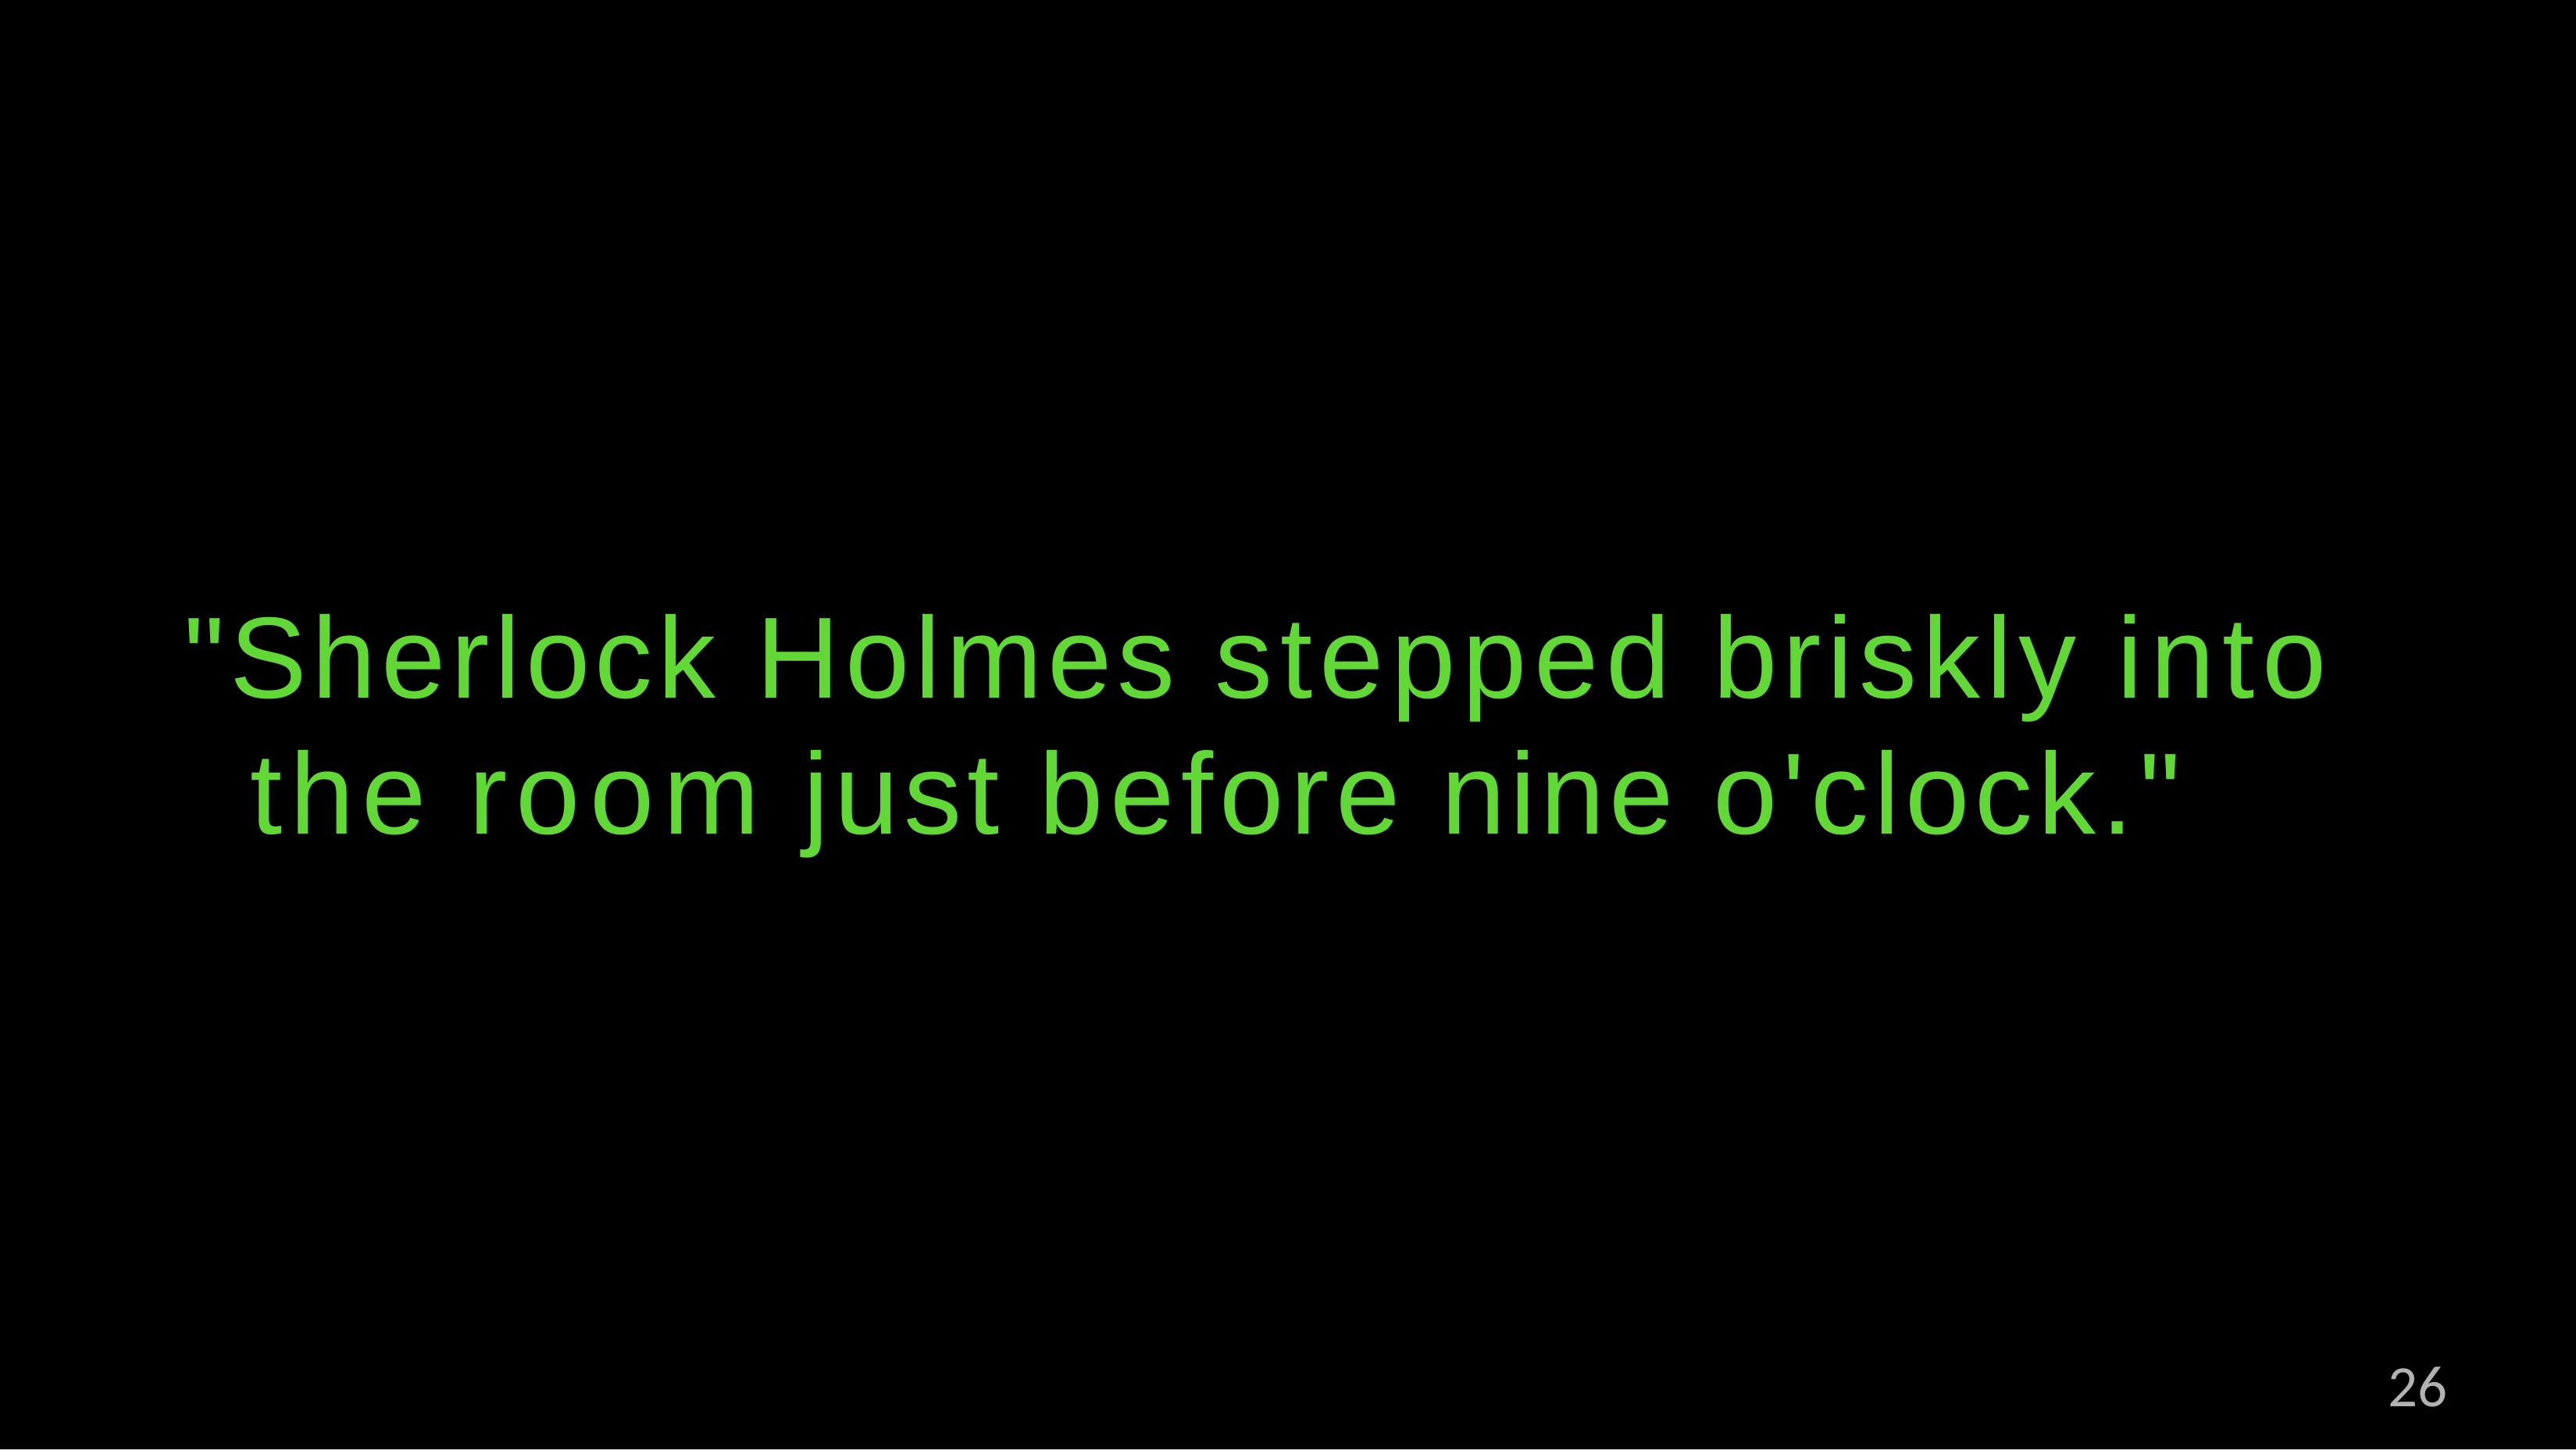

# "Sherlock Holmes stepped briskly into  the room just before nine o'clock."
26